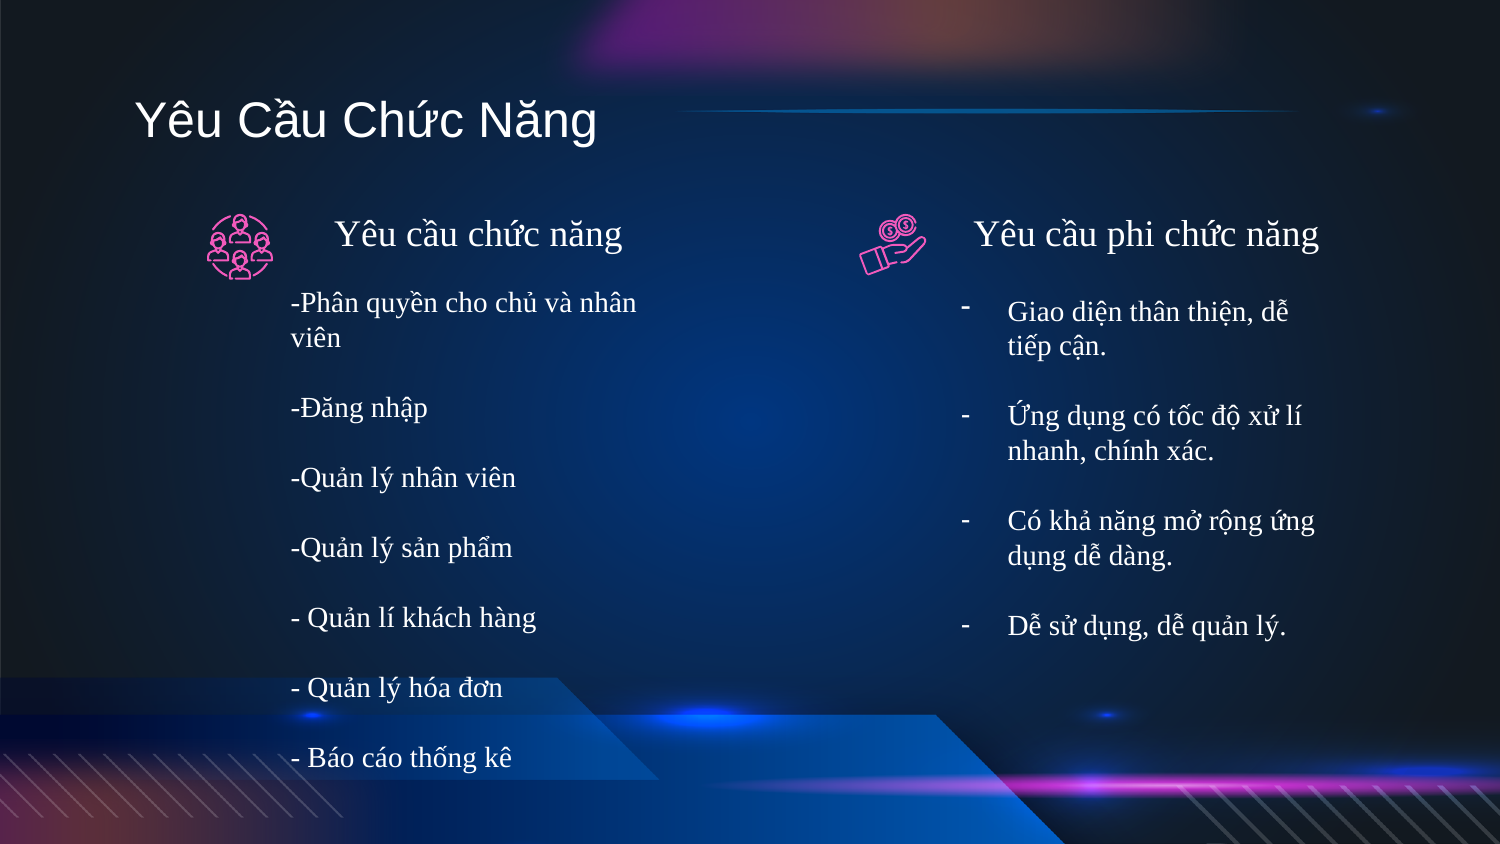

Yêu Cầu Chức Năng
# Yêu cầu chức năng
Yêu cầu phi chức năng

-Phân quyền cho chủ và nhân viên

-Đăng nhập

-Quản lý nhân viên

-Quản lý sản phẩm

- Quản lí khách hàng

- Quản lý hóa đơn

- Báo cáo thống kê

Giao diện thân thiện, dễ tiếp cận.

Ứng dụng có tốc độ xử lí nhanh, chính xác.

Có khả năng mở rộng ứng dụng dễ dàng.

Dễ sử dụng, dễ quản lý.